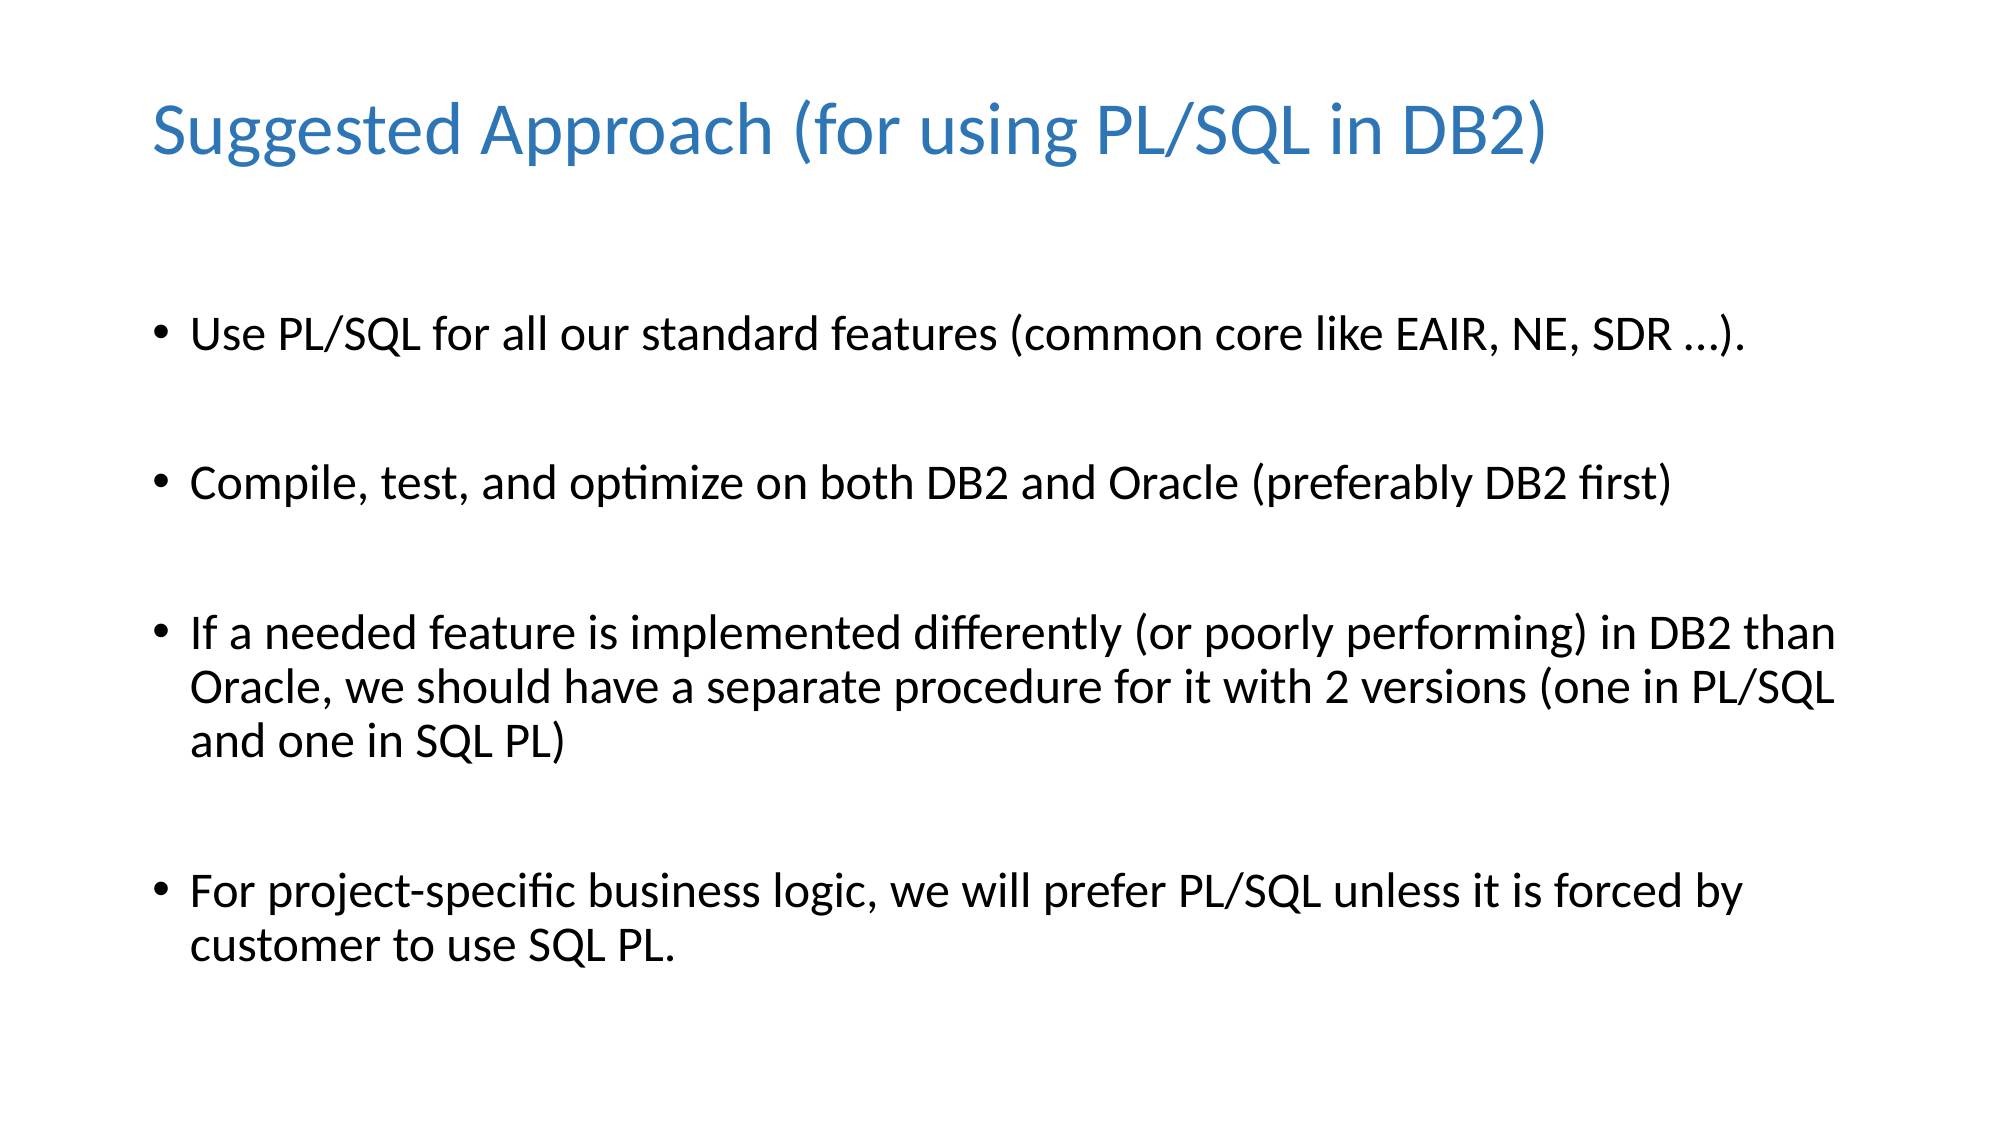

# Suggested Approach (for using PL/SQL in DB2)
Use PL/SQL for all our standard features (common core like EAIR, NE, SDR …).

Compile, test, and optimize on both DB2 and Oracle (preferably DB2 first)

If a needed feature is implemented differently (or poorly performing) in DB2 than Oracle, we should have a separate procedure for it with 2 versions (one in PL/SQL and one in SQL PL)

For project-specific business logic, we will prefer PL/SQL unless it is forced by customer to use SQL PL.